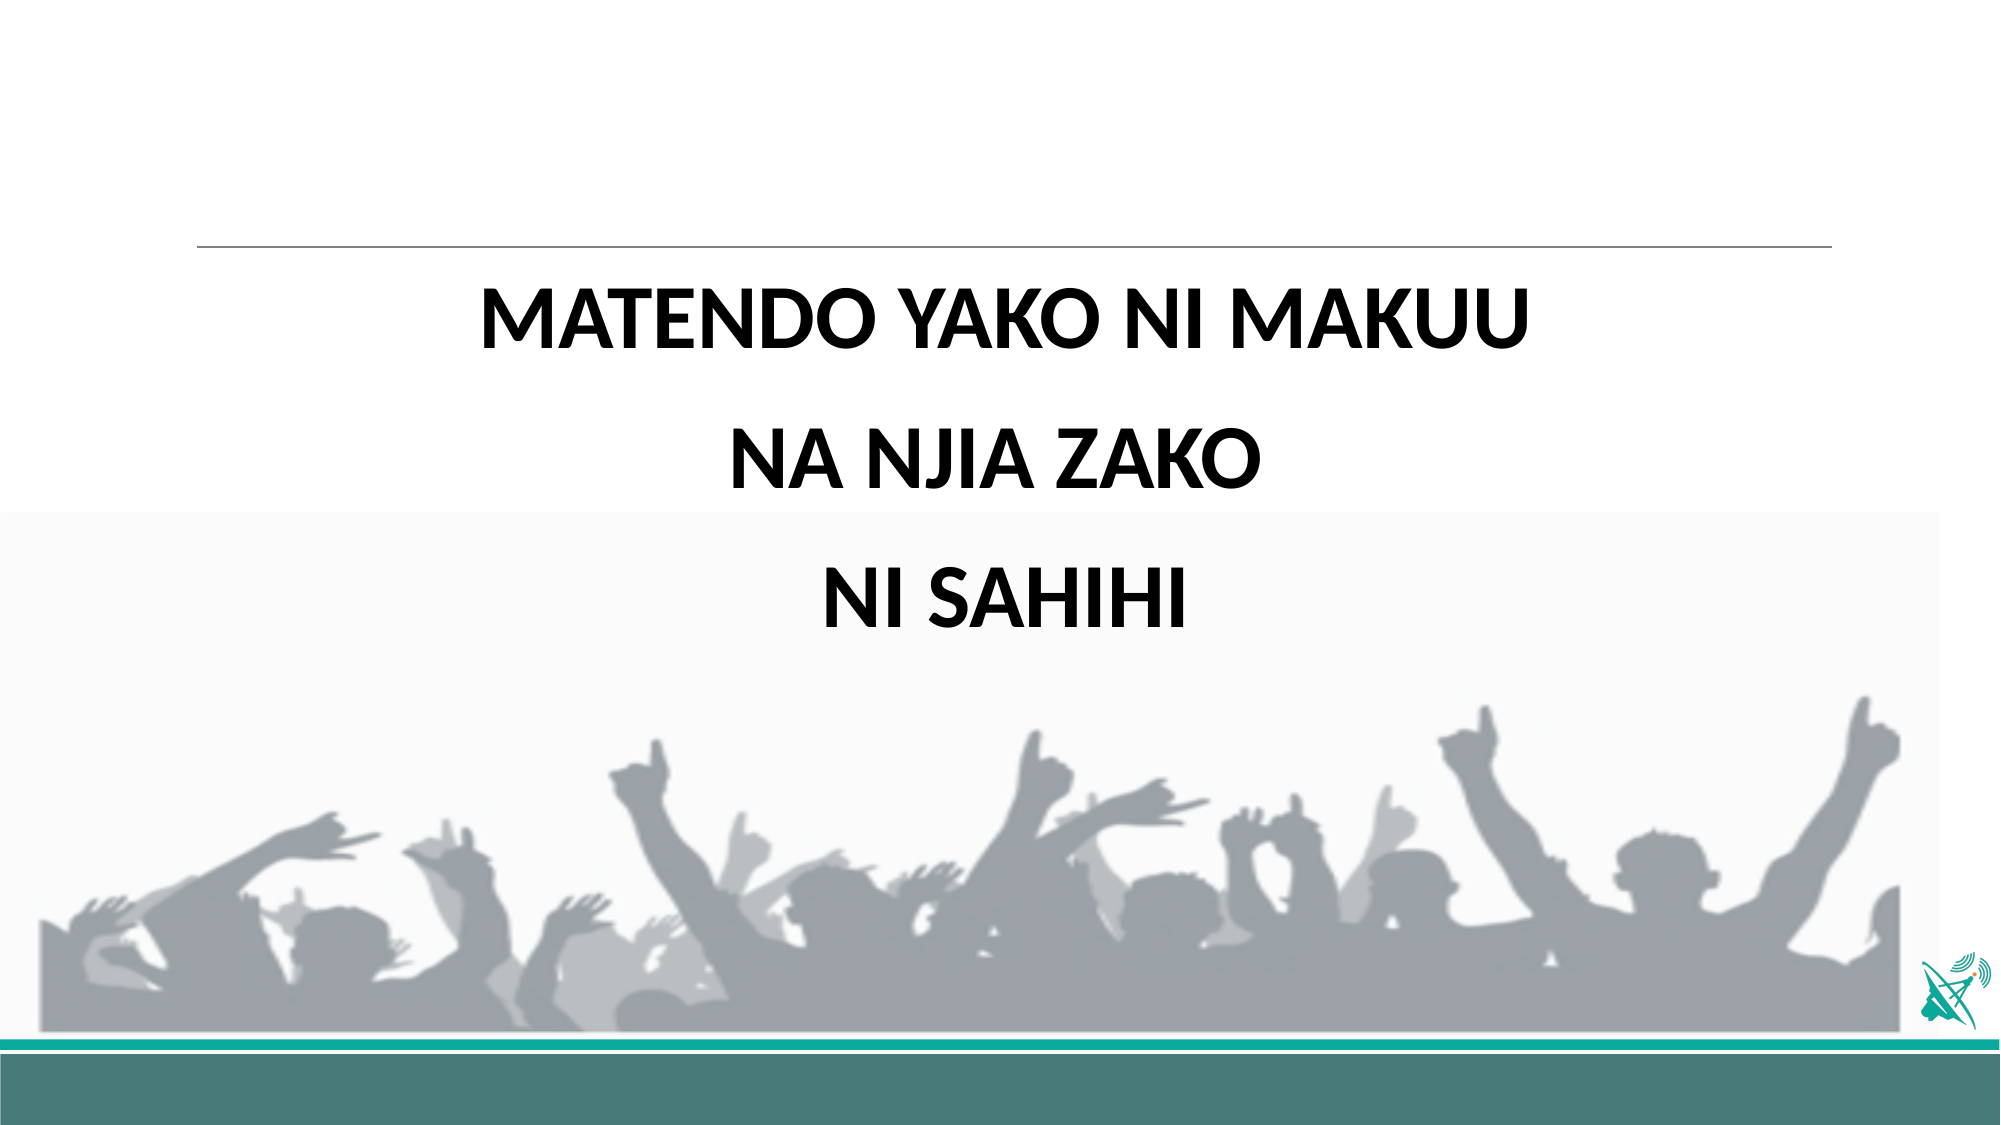

MATENDO YAKO NI MAKUU
NA NJIA ZAKO
NI SAHIHI